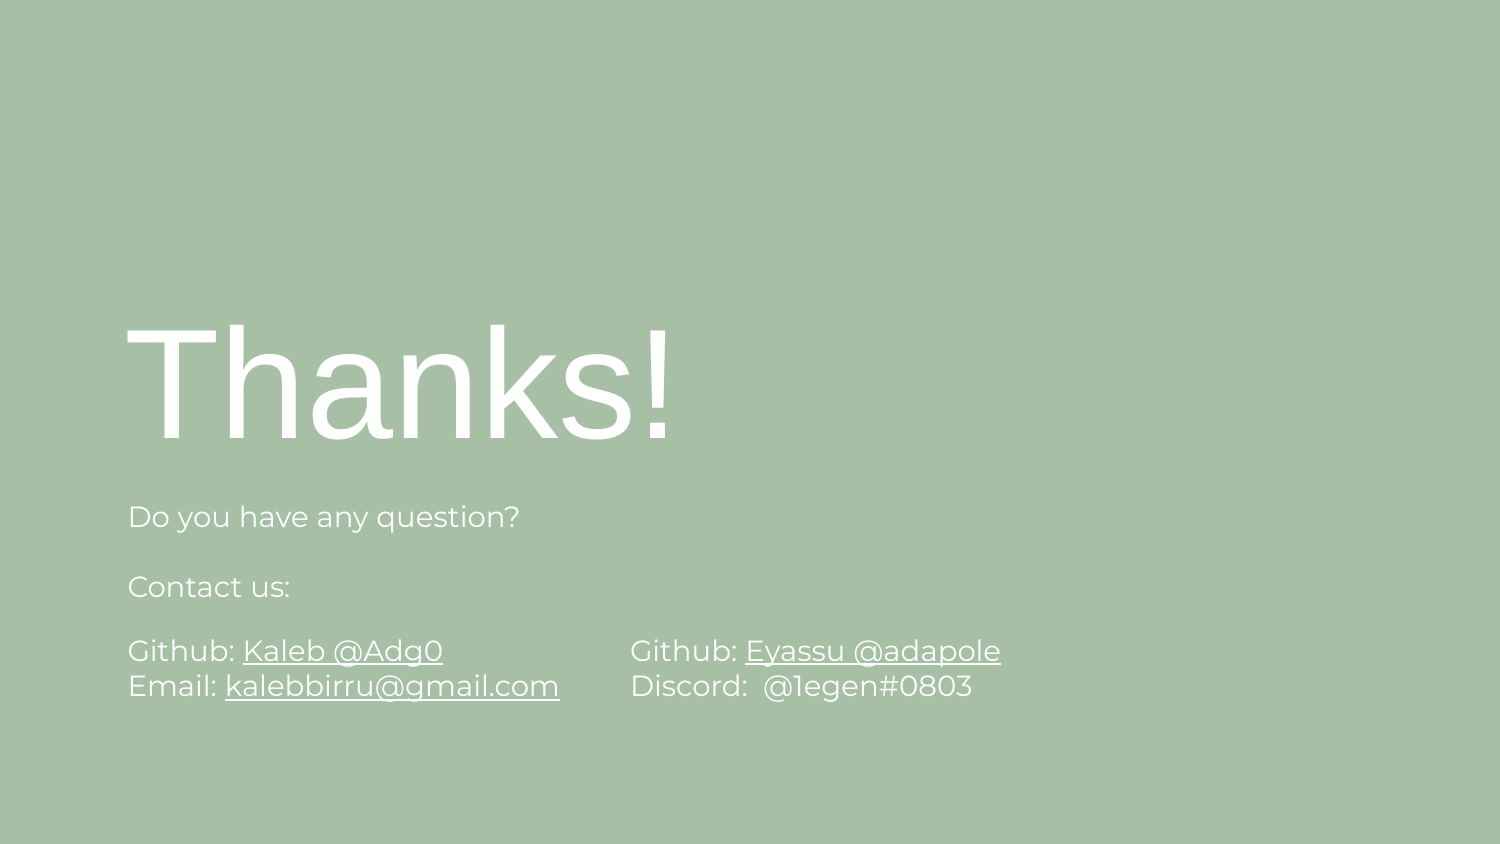

# Thanks!
Do you have any question?
Contact us:
Github: Kaleb @Adg0
Email: kalebbirru@gmail.com
Github: Eyassu @adapole
Discord:  @1egen#0803